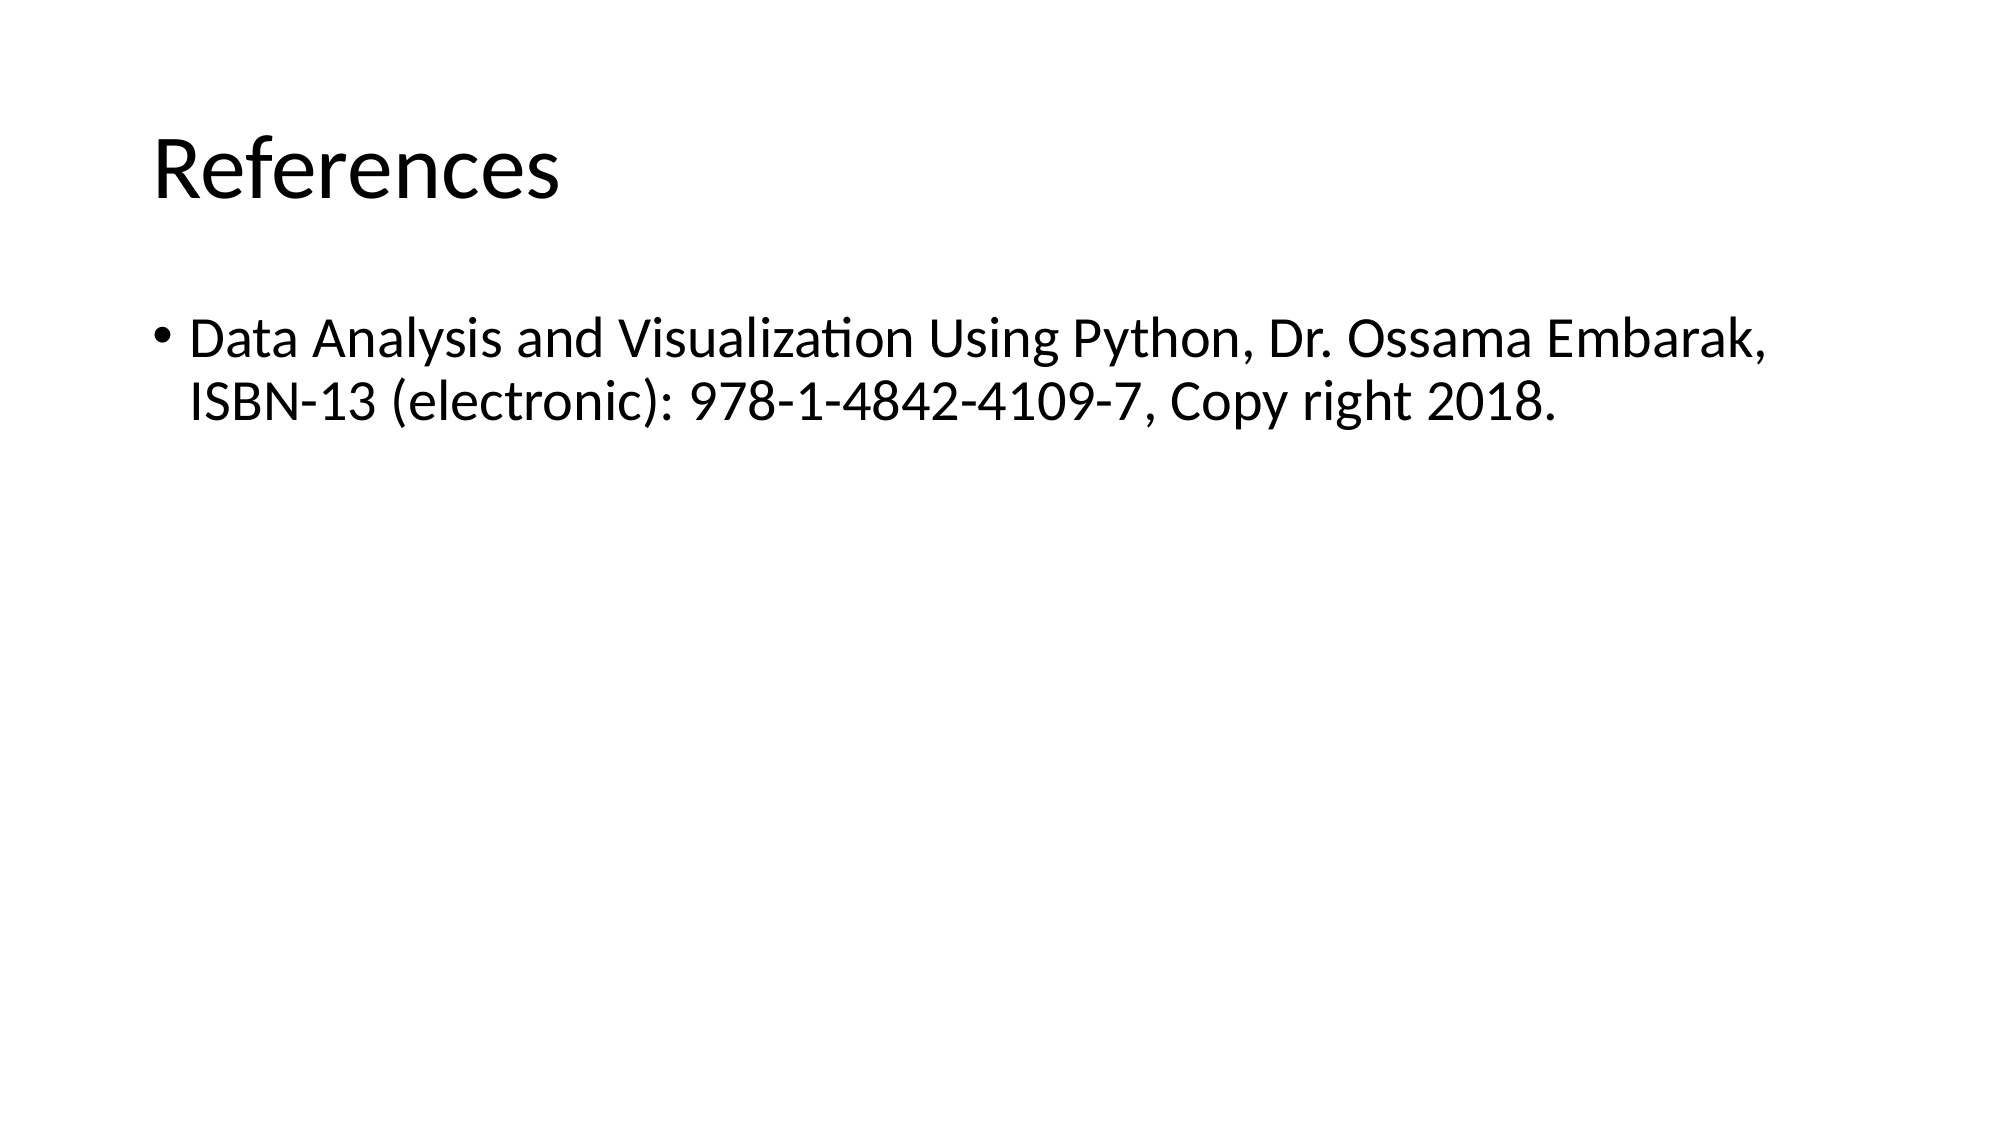

# References
Data Analysis and Visualization Using Python, Dr. Ossama Embarak, ISBN-13 (electronic): 978-1-4842-4109-7, Copy right 2018.